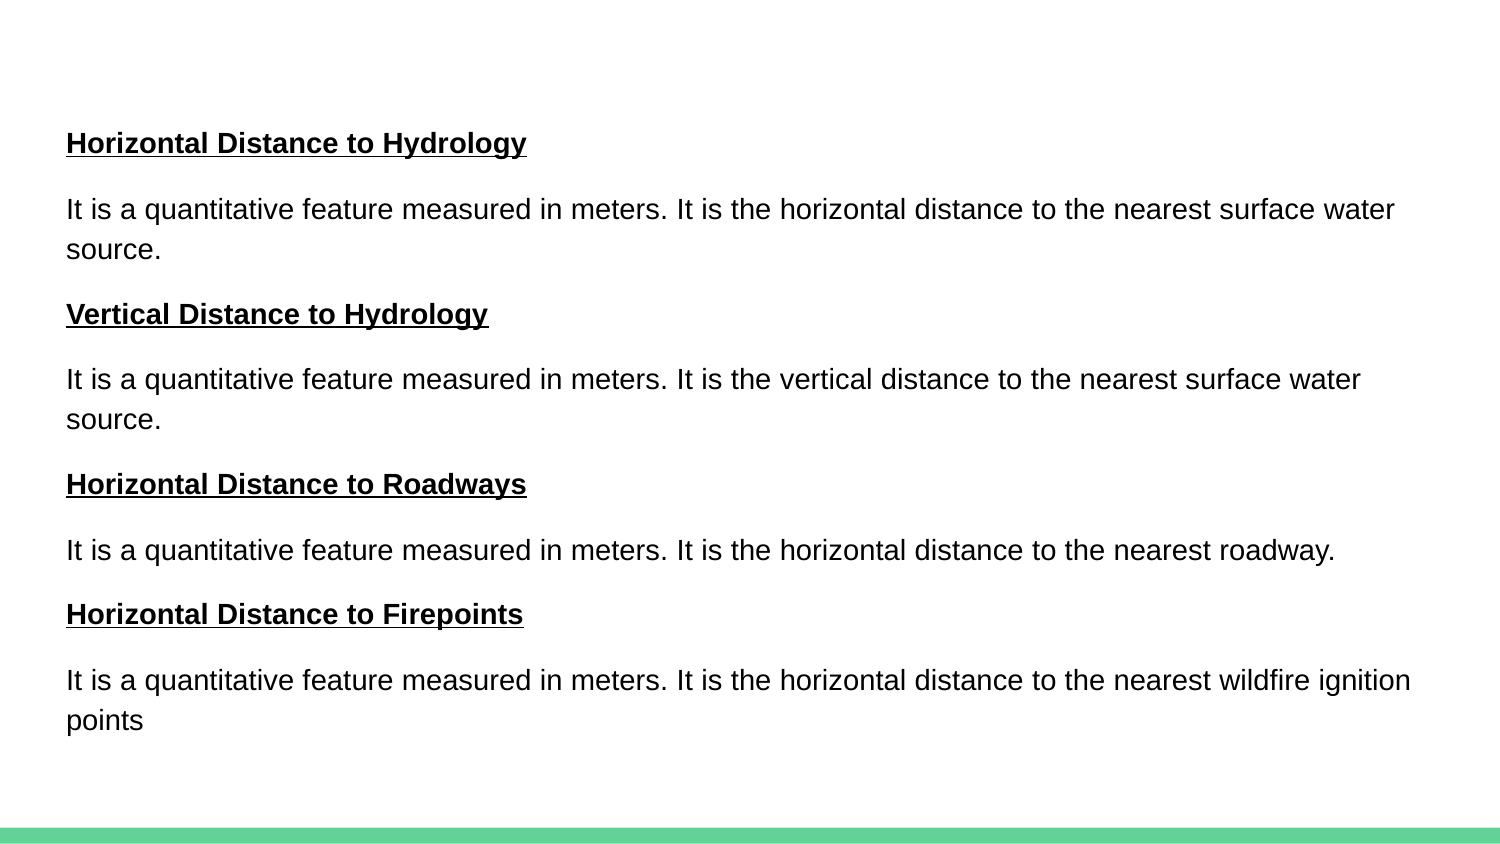

Horizontal Distance to Hydrology
It is a quantitative feature measured in meters. It is the horizontal distance to the nearest surface water source.
Vertical Distance to Hydrology
It is a quantitative feature measured in meters. It is the vertical distance to the nearest surface water source.
Horizontal Distance to Roadways
It is a quantitative feature measured in meters. It is the horizontal distance to the nearest roadway.
Horizontal Distance to Firepoints
It is a quantitative feature measured in meters. It is the horizontal distance to the nearest wildfire ignition points